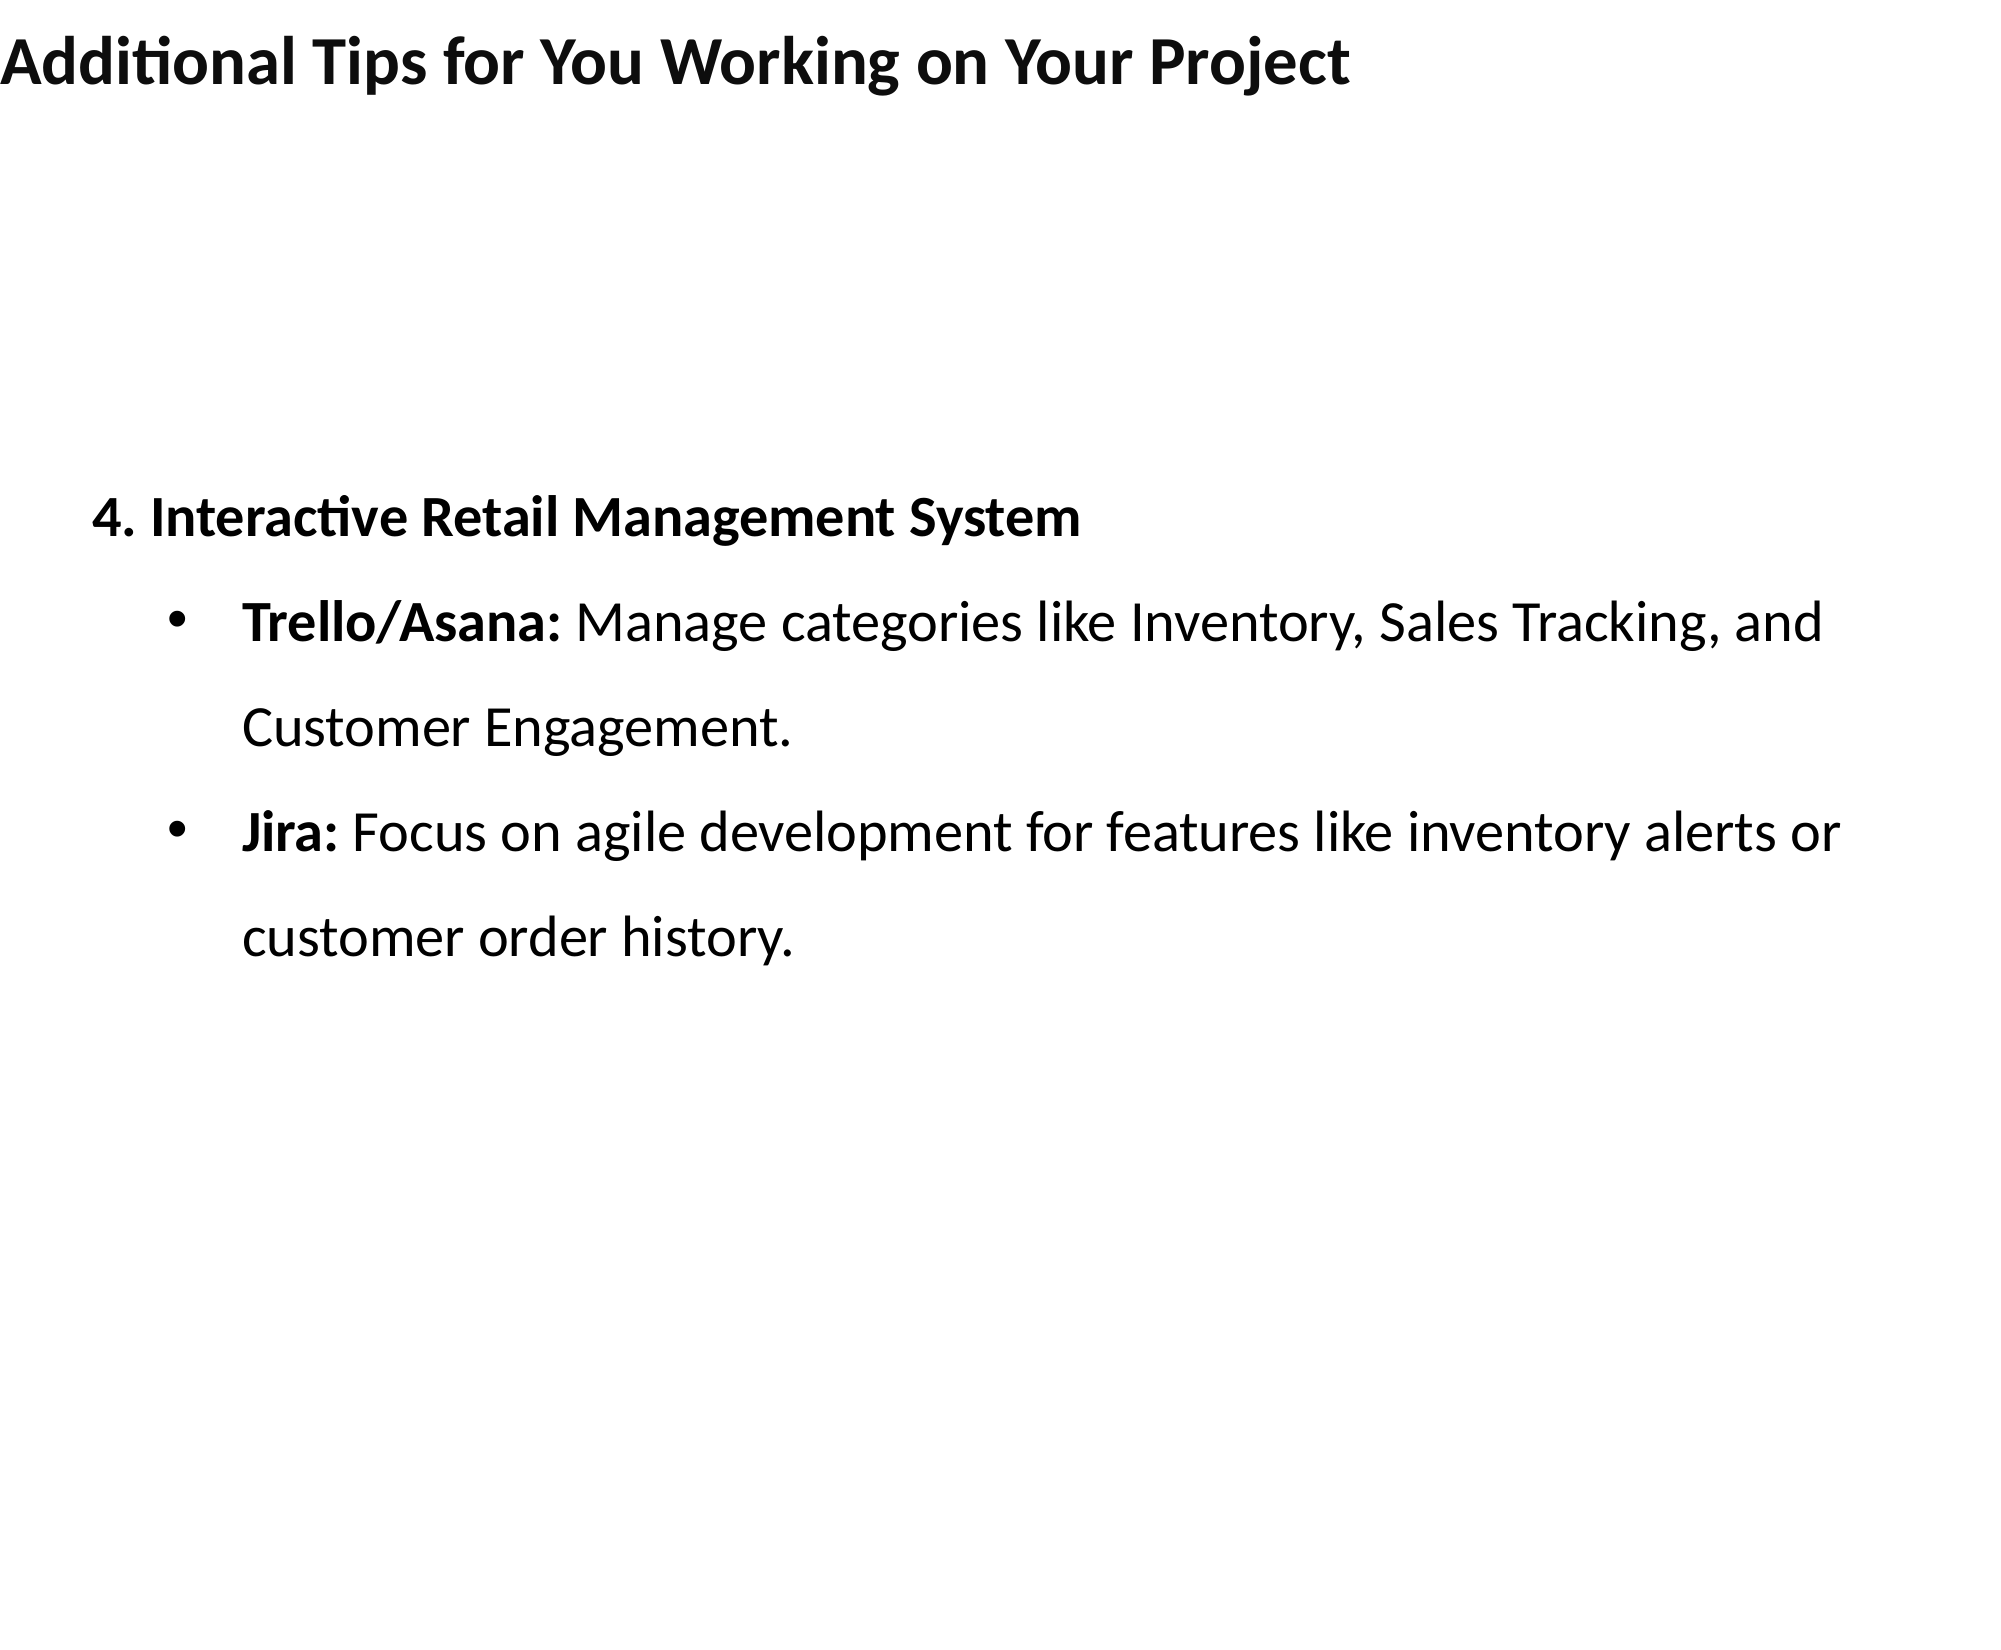

# Additional Tips for You Working on Your Project
4. Interactive Retail Management System
Trello/Asana: Manage categories like Inventory, Sales Tracking, and Customer Engagement.
Jira: Focus on agile development for features like inventory alerts or customer order history.